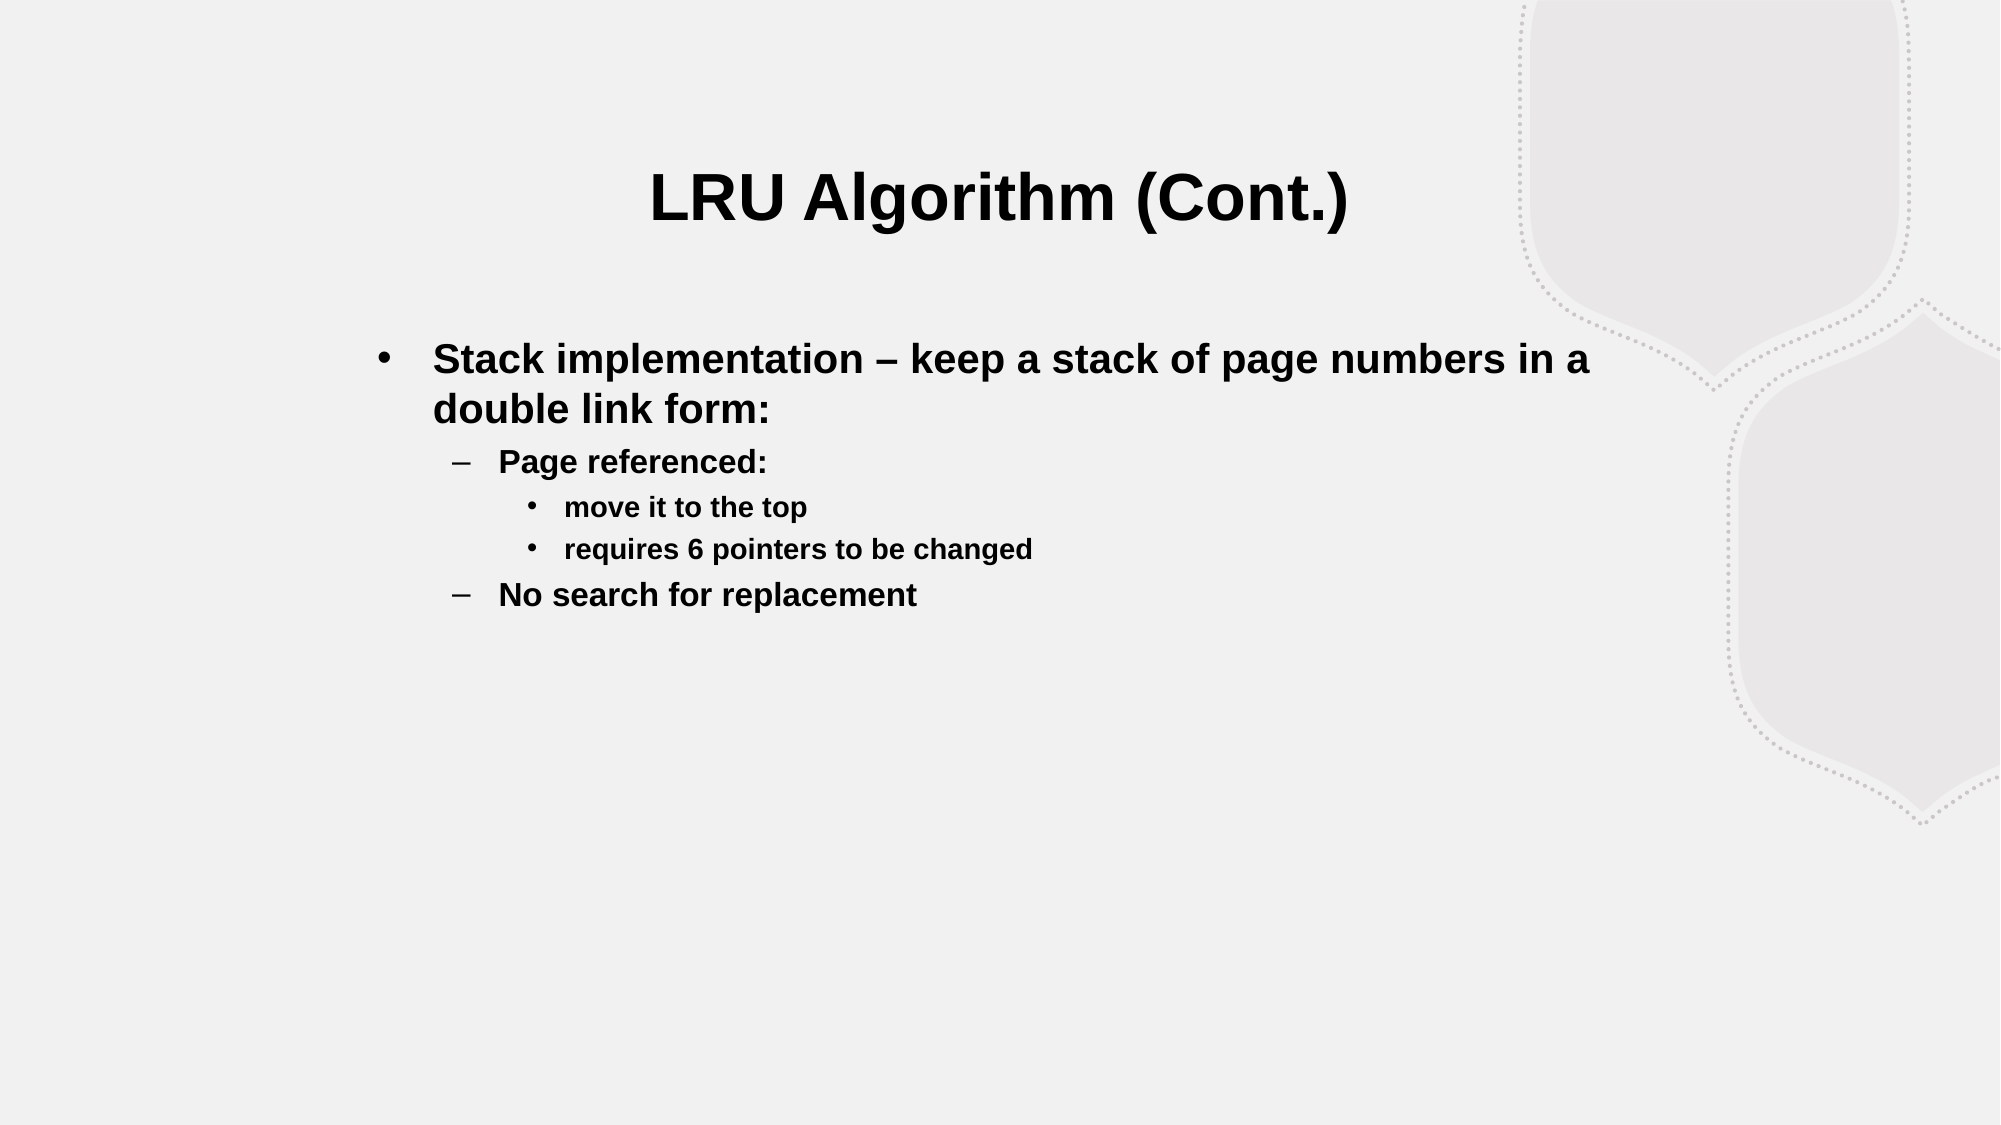

LRU Algorithm (Cont.)
Stack implementation – keep a stack of page numbers in a double link form:
Page referenced:
move it to the top
requires 6 pointers to be changed
No search for replacement